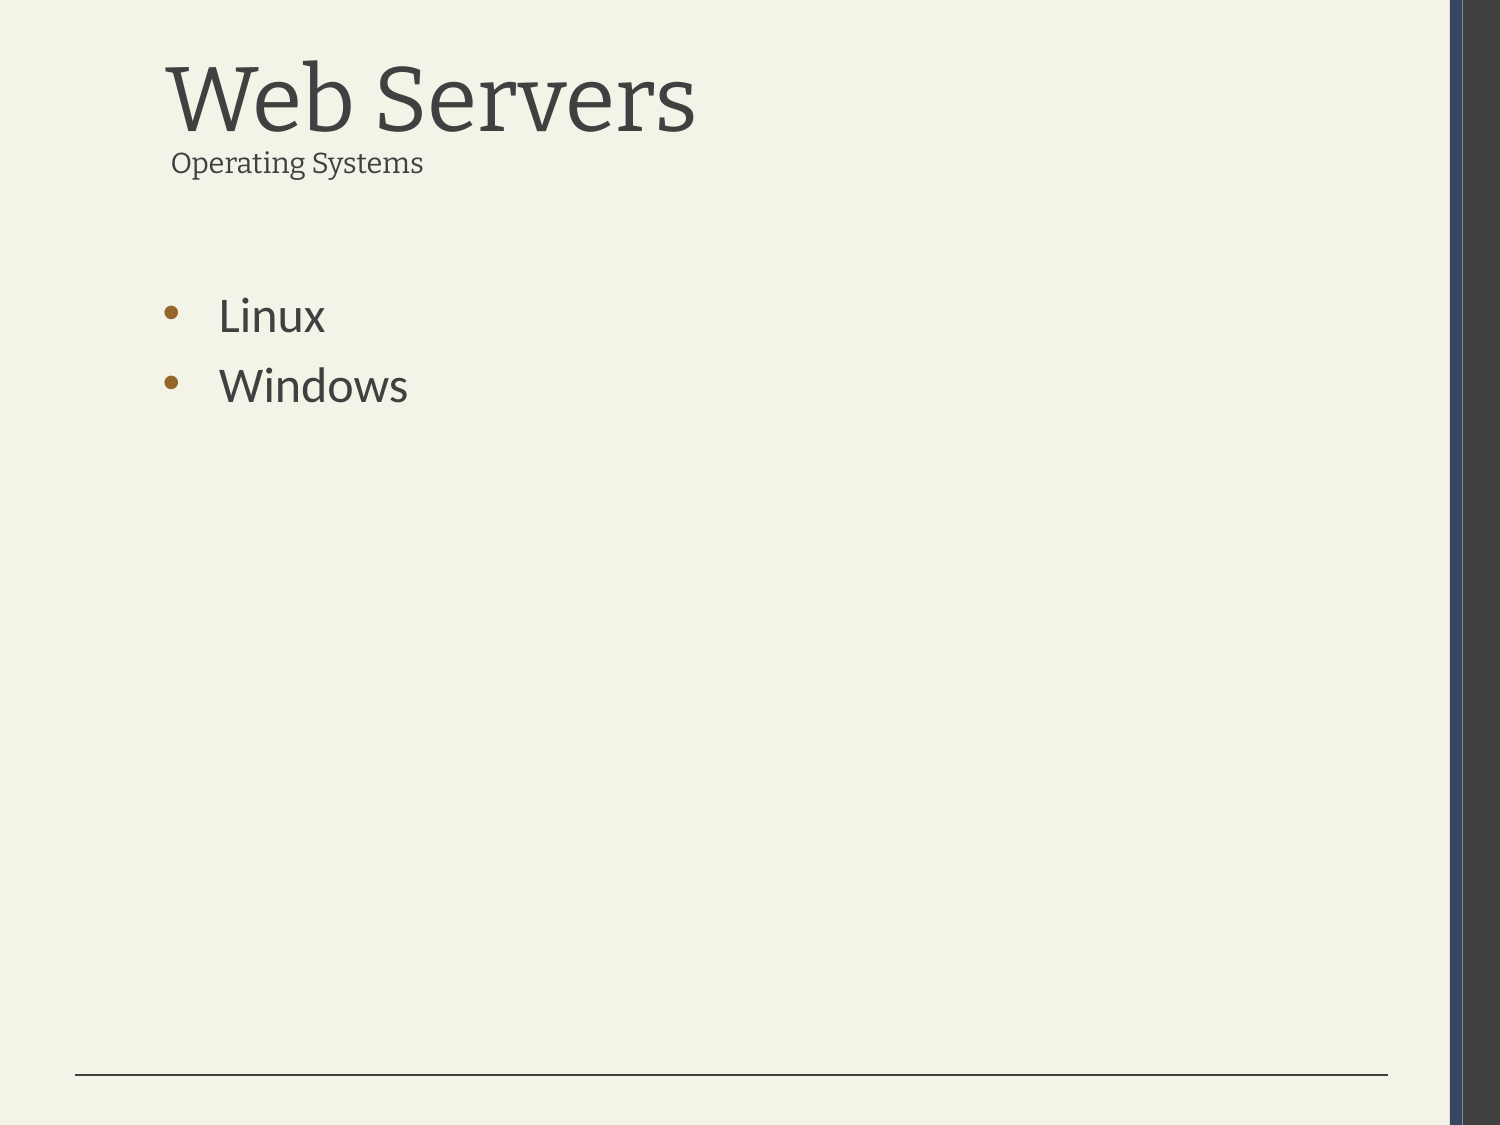

# Web Servers
 Operating Systems
Linux
Windows